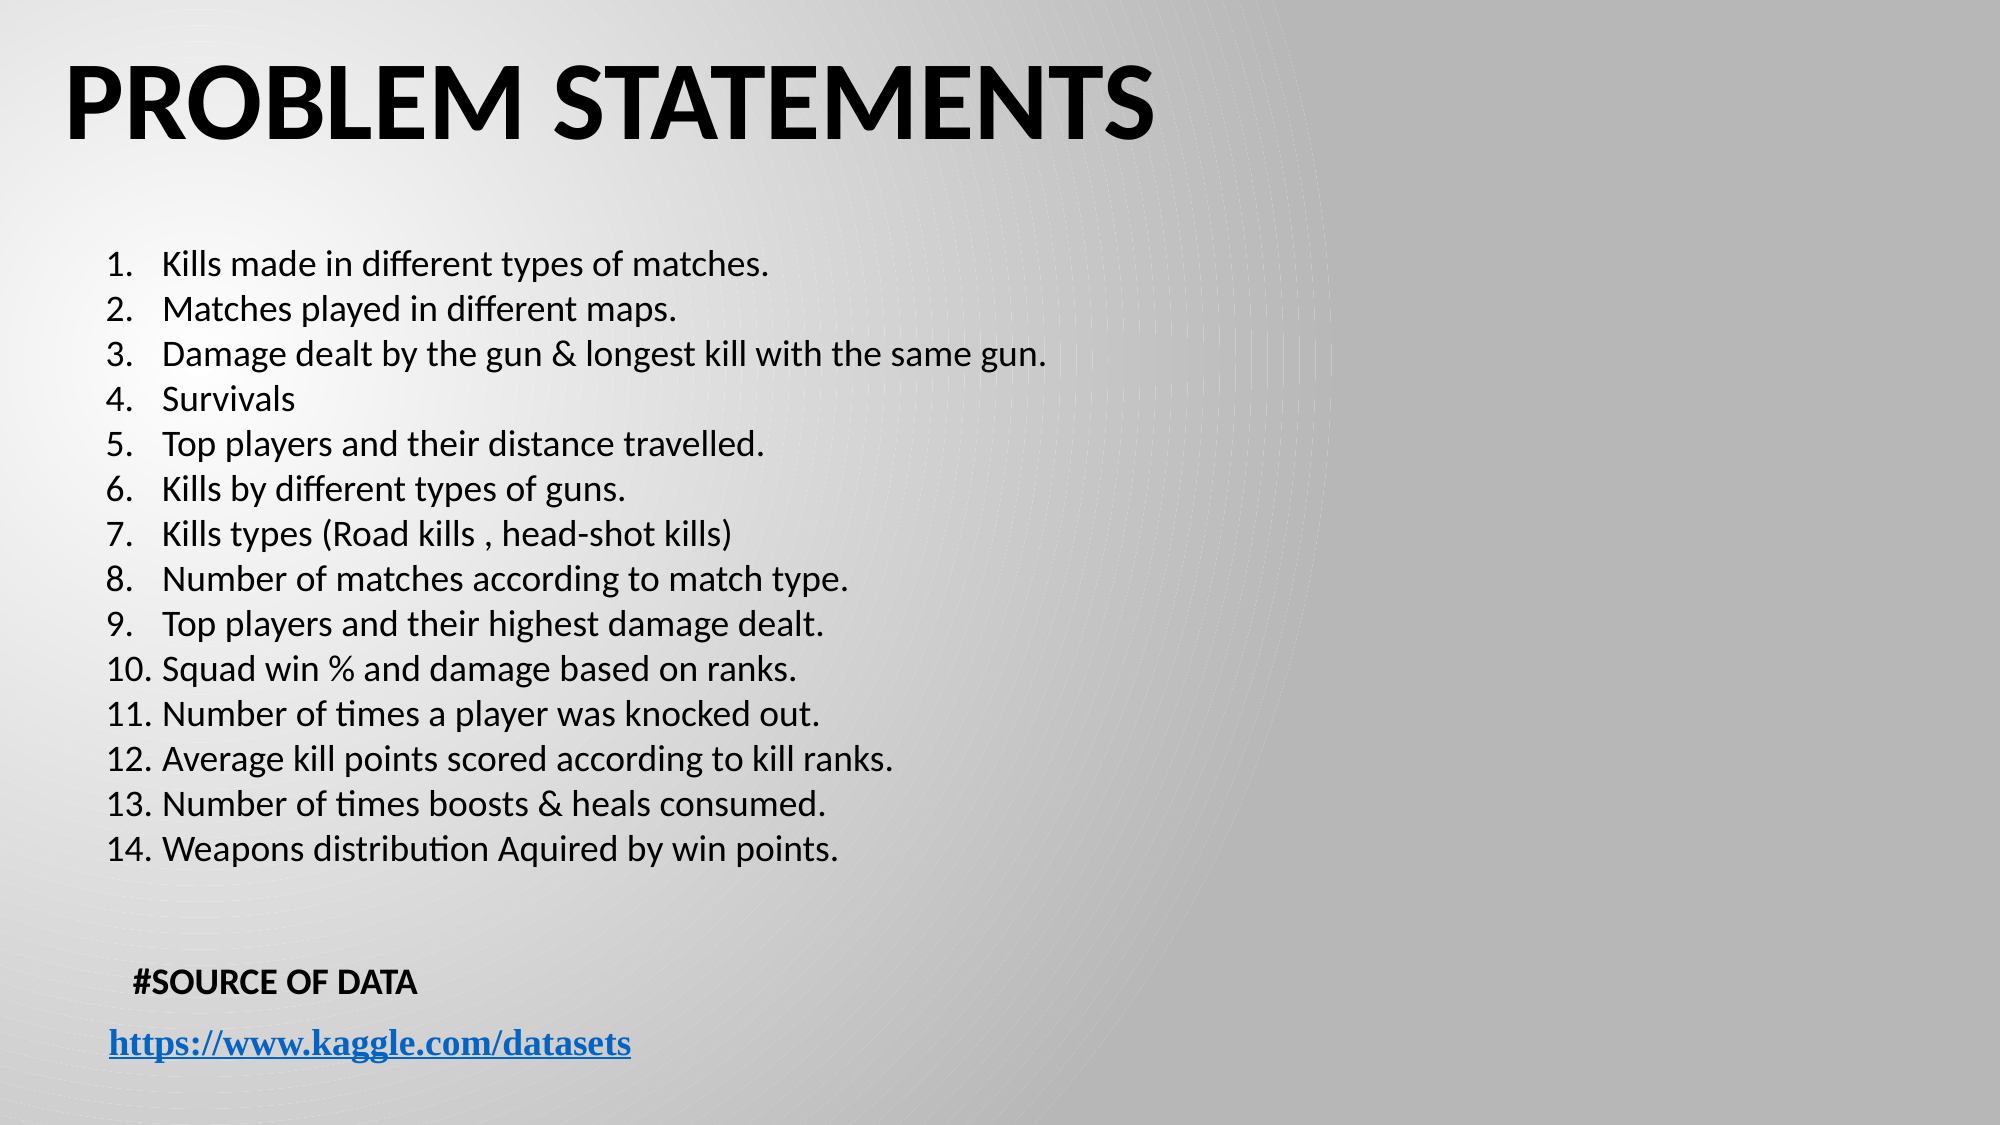

PROBLEM STATEMENTS
Kills made in different types of matches.
Matches played in different maps.
Damage dealt by the gun & longest kill with the same gun.
Survivals
Top players and their distance travelled.
Kills by different types of guns.
Kills types (Road kills , head-shot kills)
Number of matches according to match type.
Top players and their highest damage dealt.
Squad win % and damage based on ranks.
Number of times a player was knocked out.
Average kill points scored according to kill ranks.
Number of times boosts & heals consumed.
Weapons distribution Aquired by win points.
#SOURCE OF DATA
https://www.kaggle.com/datasets